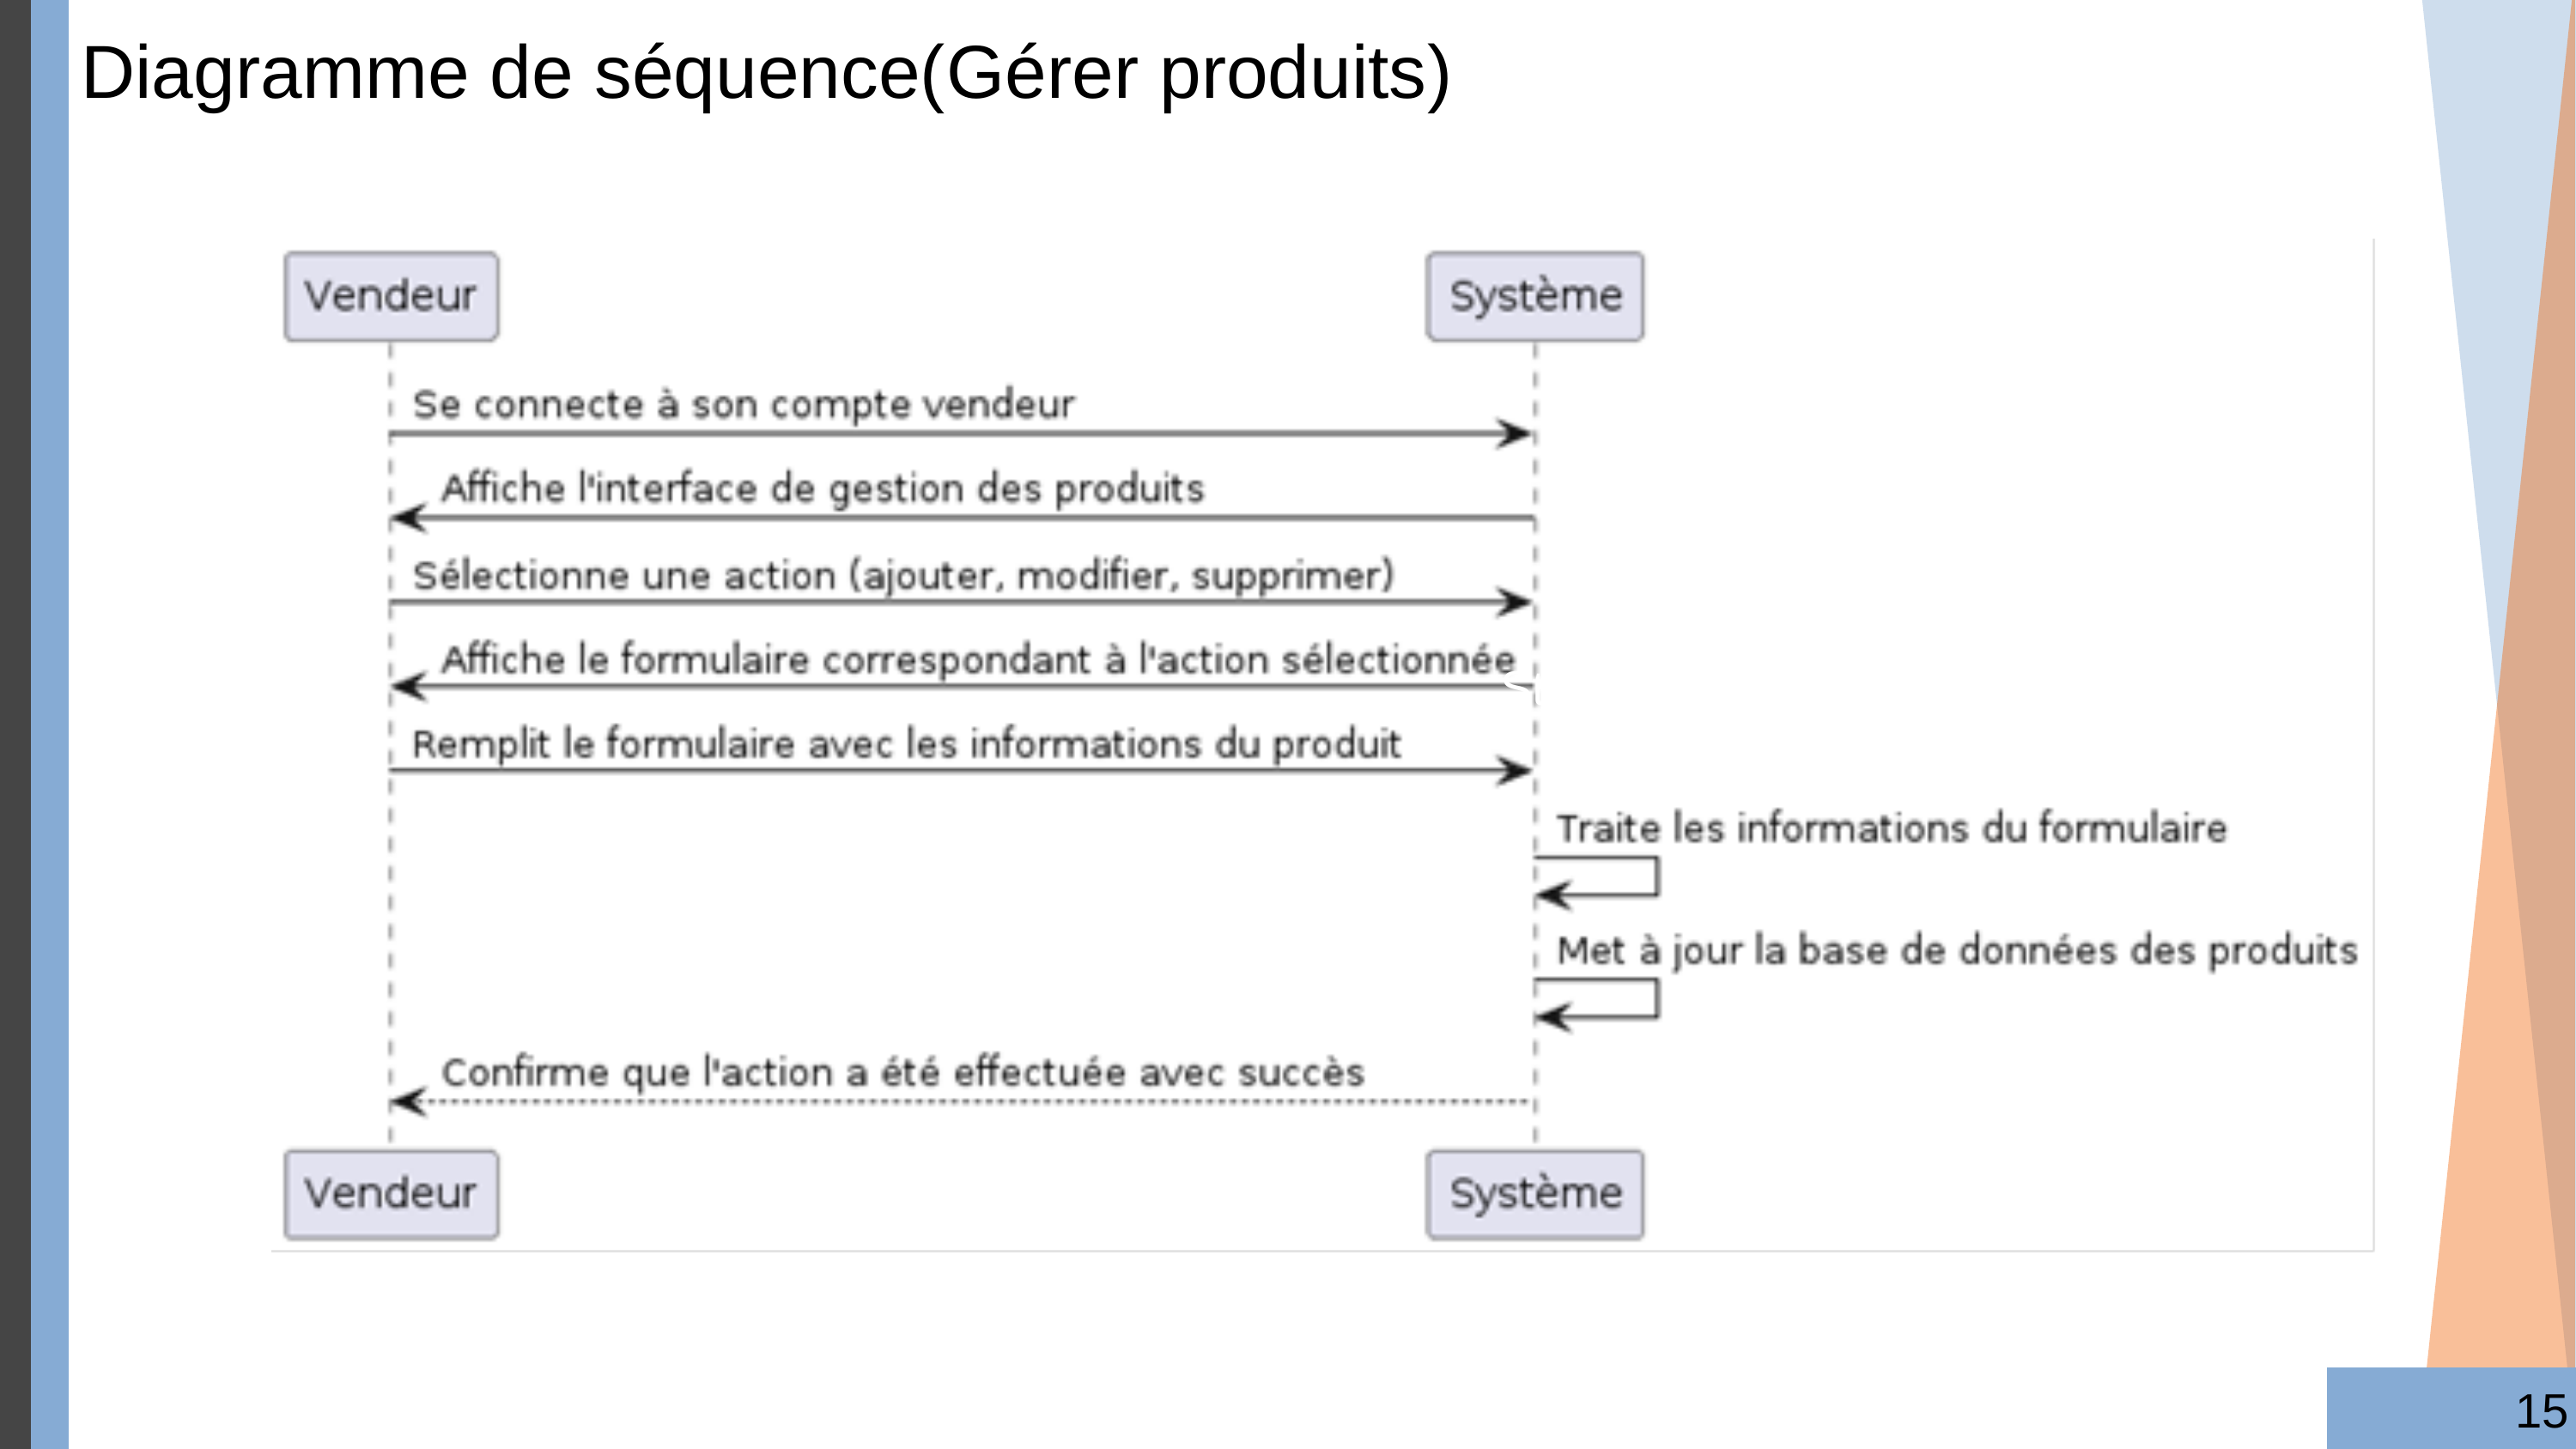

Diagramme de séquence(Gérer produits)

Step 3

15